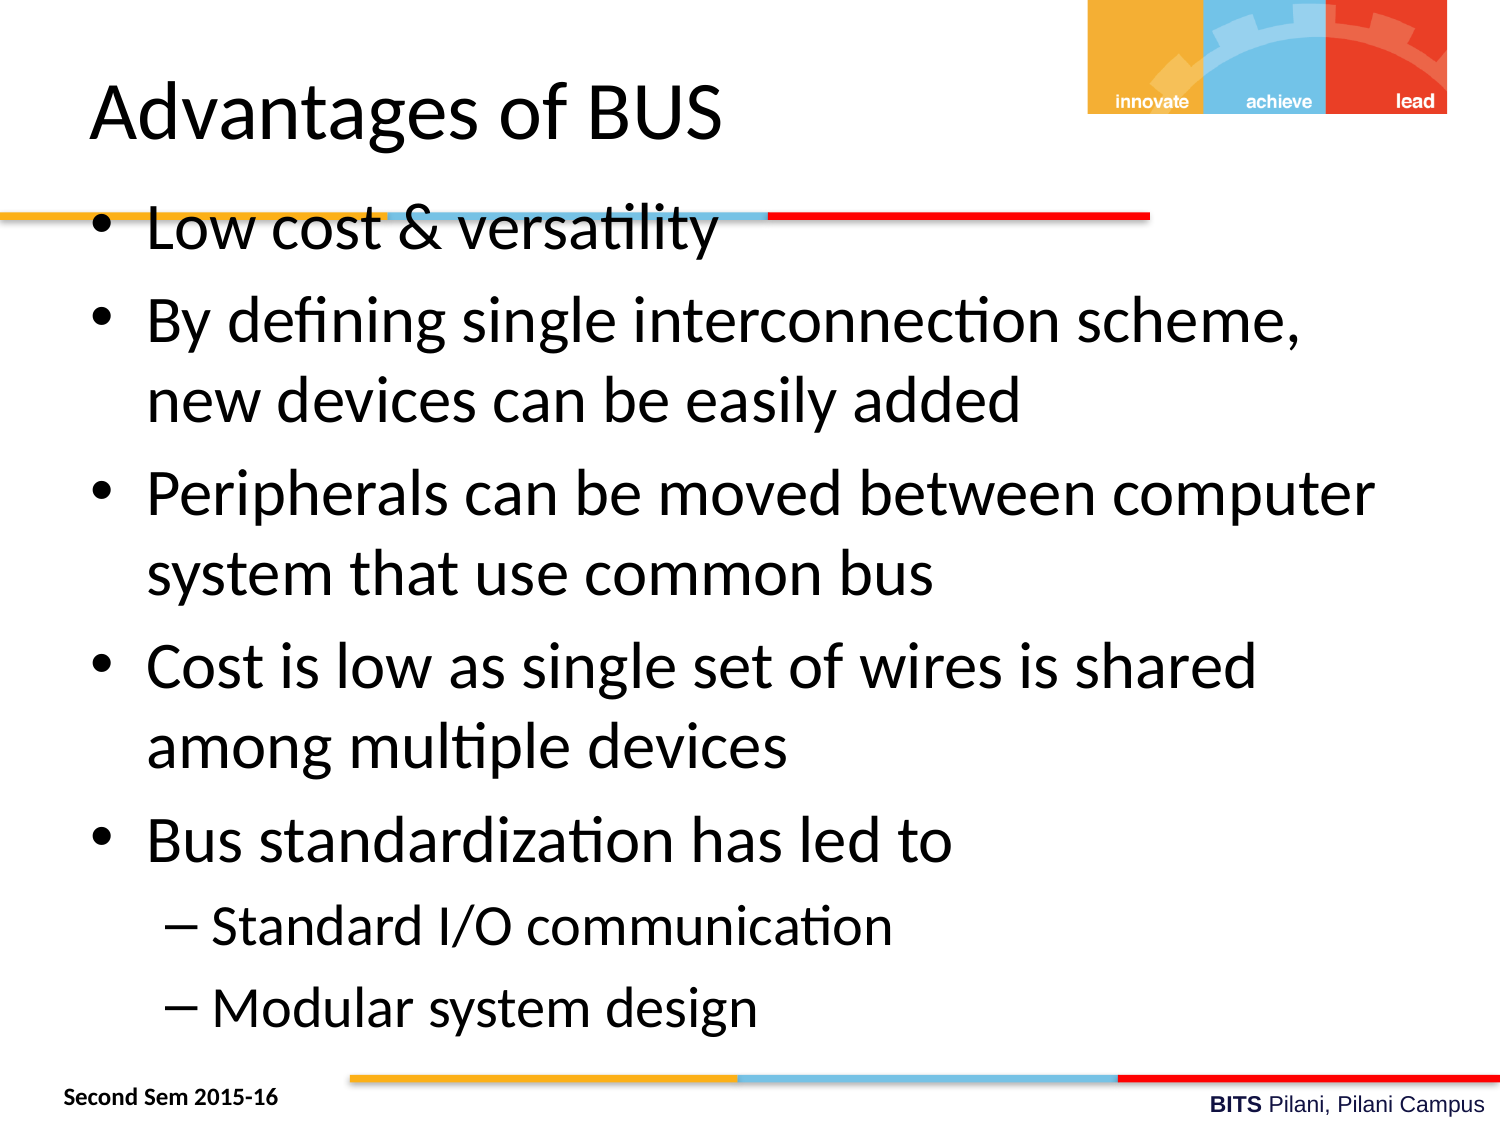

# Advantages of BUS
Low cost & versatility
By defining single interconnection scheme, new devices can be easily added
Peripherals can be moved between computer system that use common bus
Cost is low as single set of wires is shared among multiple devices
Bus standardization has led to
Standard I/O communication
Modular system design